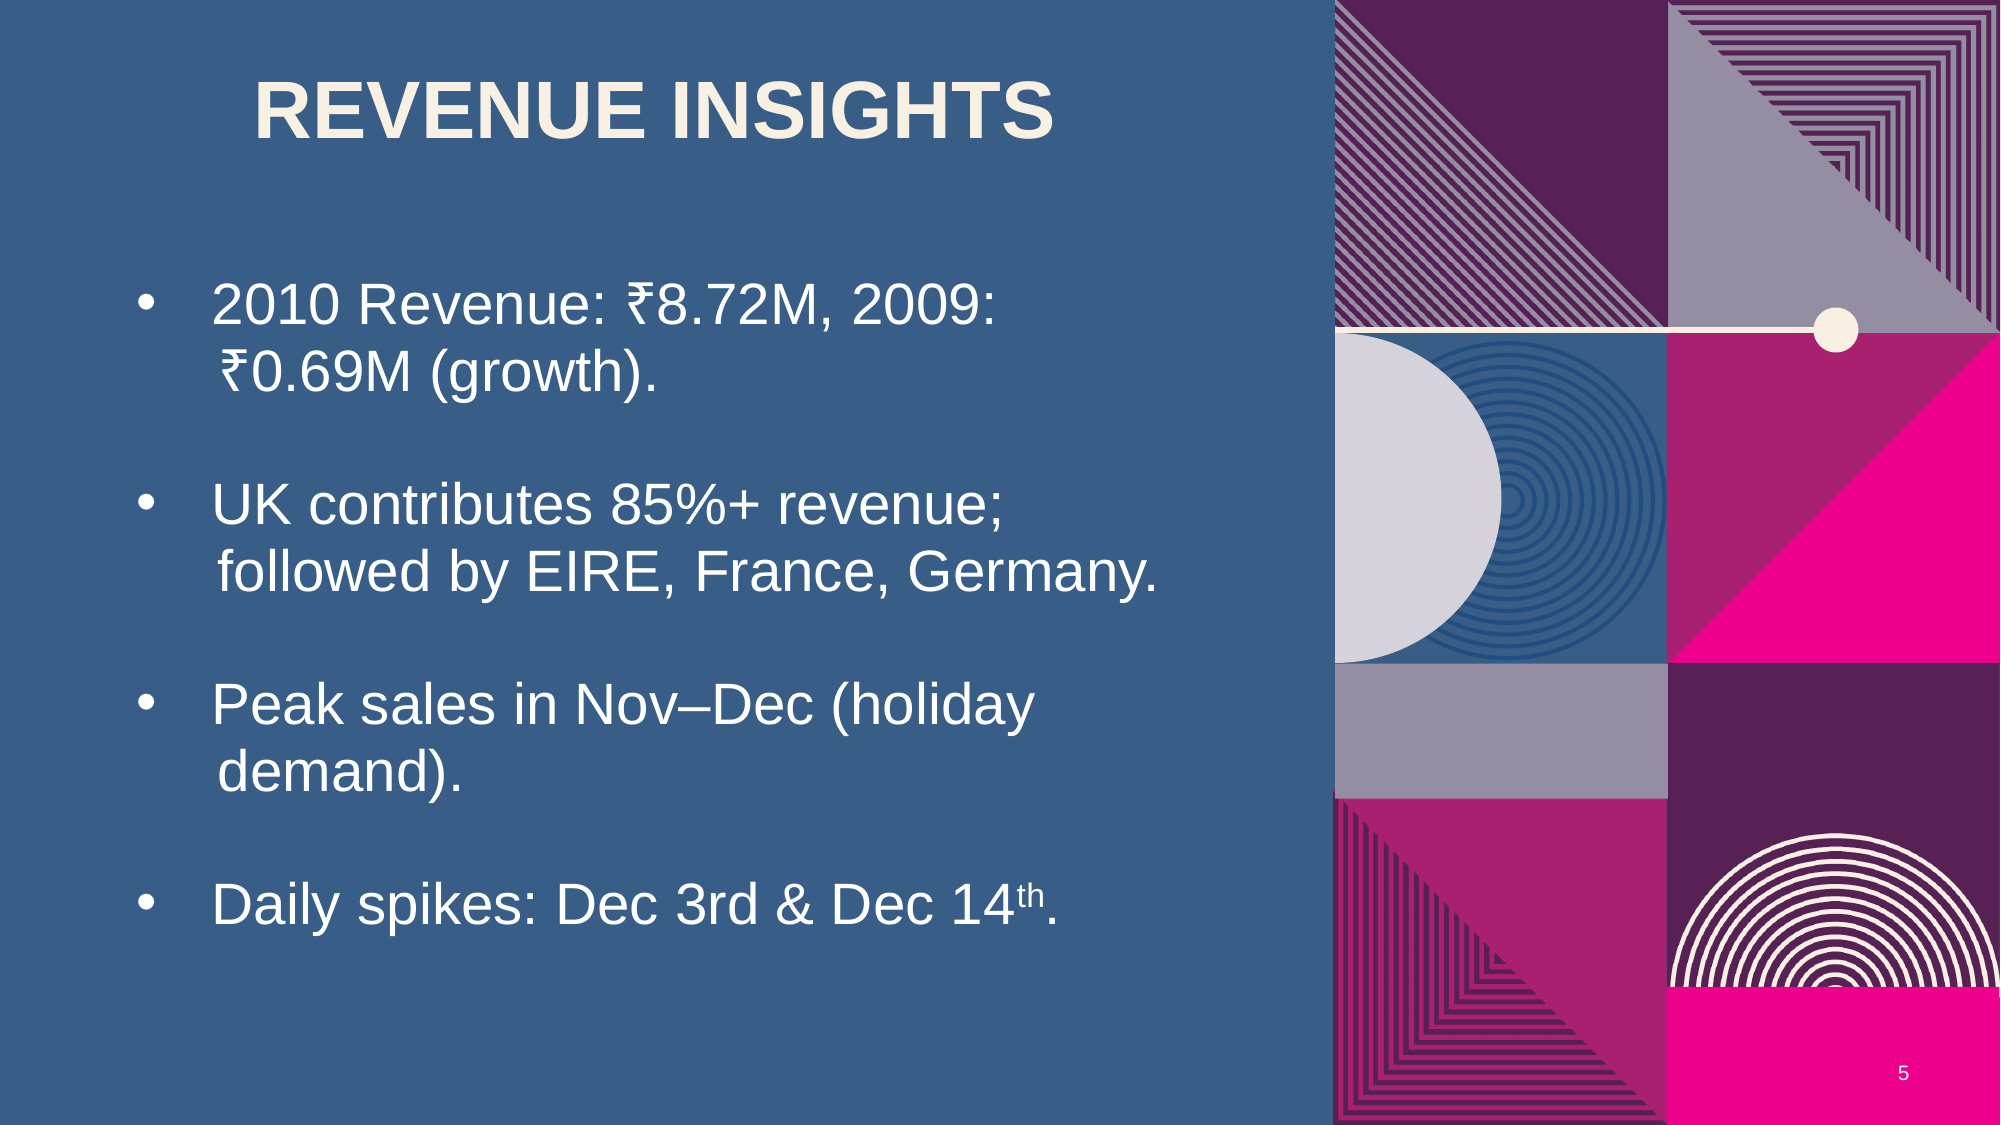

# Revenue Insights

2010 Revenue: ₹8.72M, 2009:
     ₹0.69M (growth).

UK contributes 85%+ revenue;
     followed by EIRE, France, Germany.

Peak sales in Nov–Dec (holiday
     demand).

Daily spikes: Dec 3rd & Dec 14th.
5